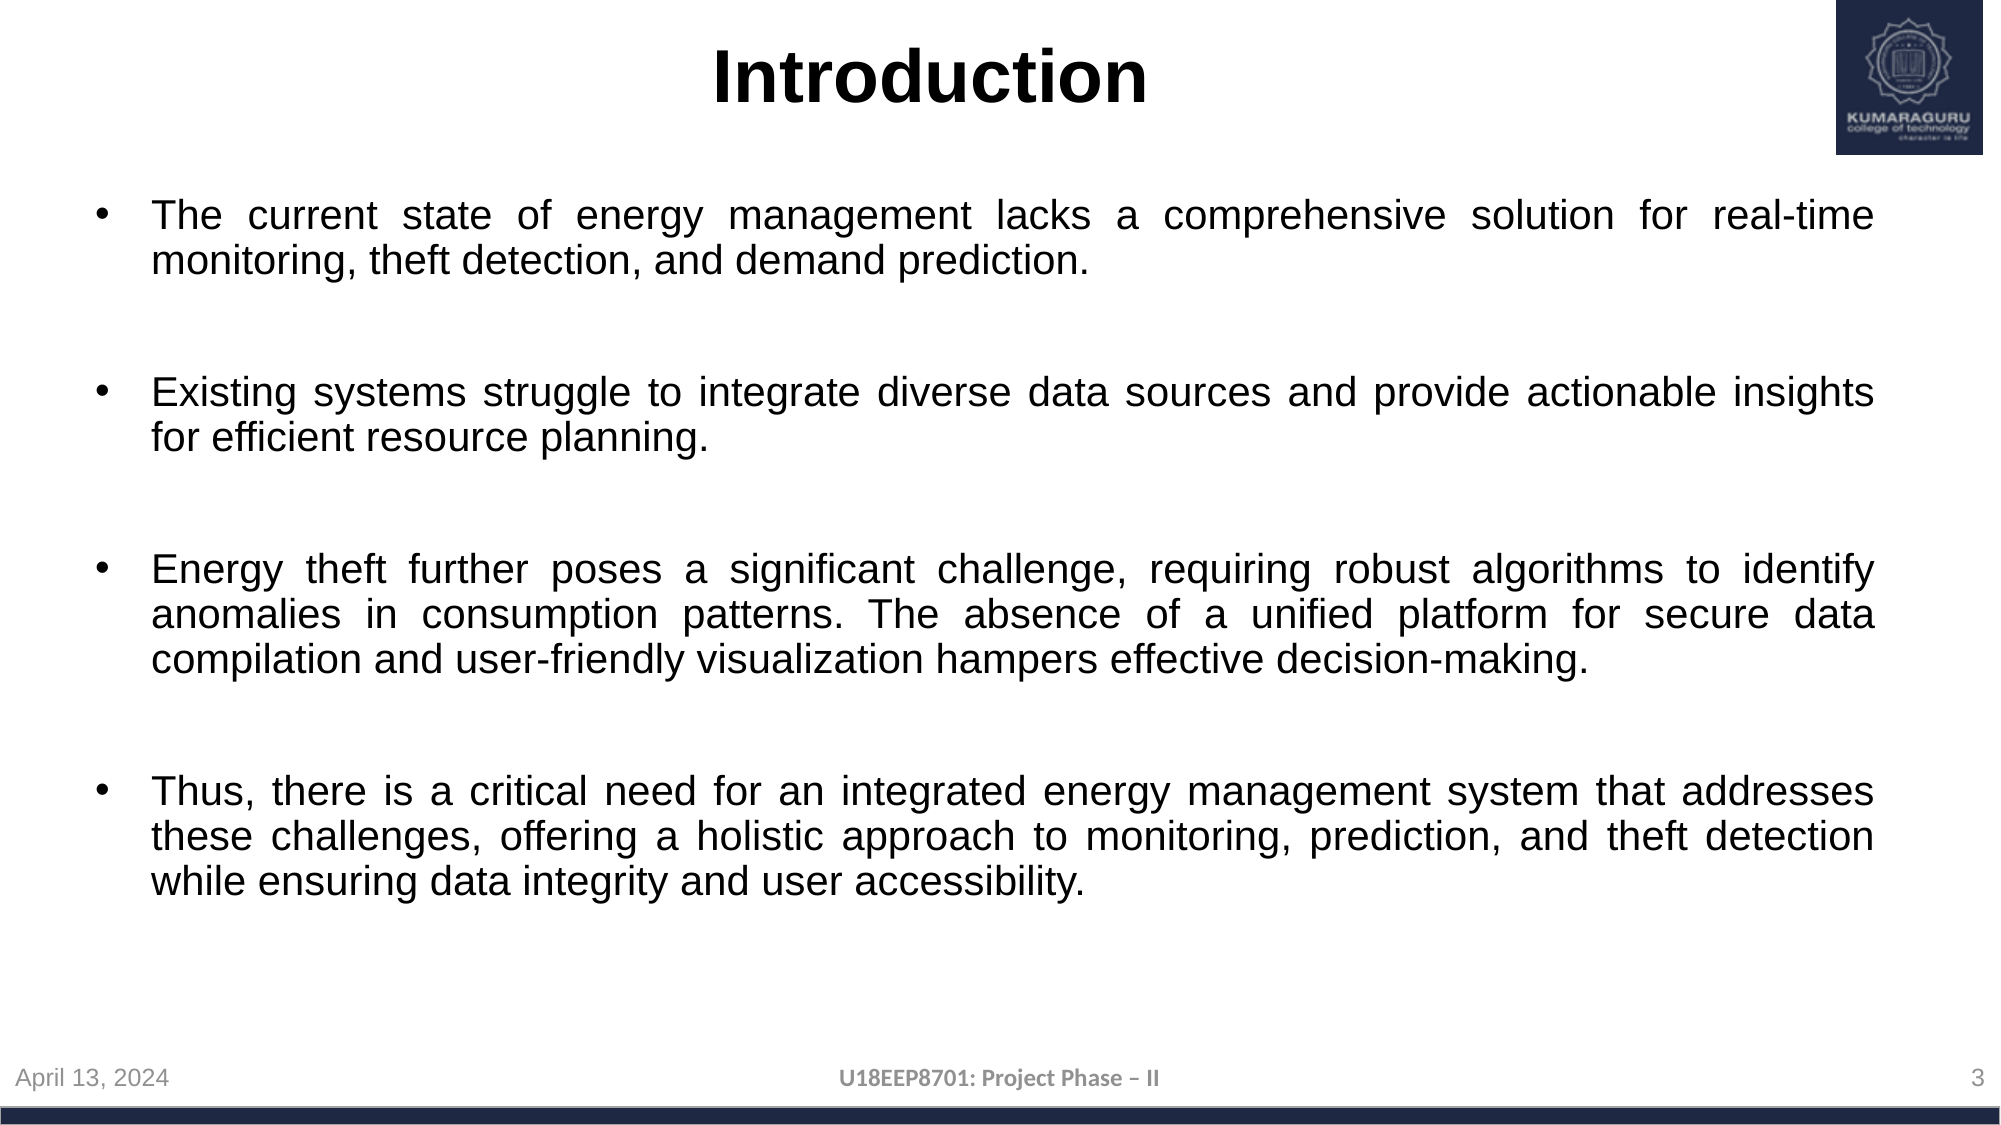

# Introduction
The current state of energy management lacks a comprehensive solution for real-time monitoring, theft detection, and demand prediction.

Existing systems struggle to integrate diverse data sources and provide actionable insights for efficient resource planning.

Energy theft further poses a significant challenge, requiring robust algorithms to identify anomalies in consumption patterns. The absence of a unified platform for secure data compilation and user-friendly visualization hampers effective decision-making.

Thus, there is a critical need for an integrated energy management system that addresses these challenges, offering a holistic approach to monitoring, prediction, and theft detection while ensuring data integrity and user accessibility.

April 13, 2024
U18EEP8701: Project Phase – II
3